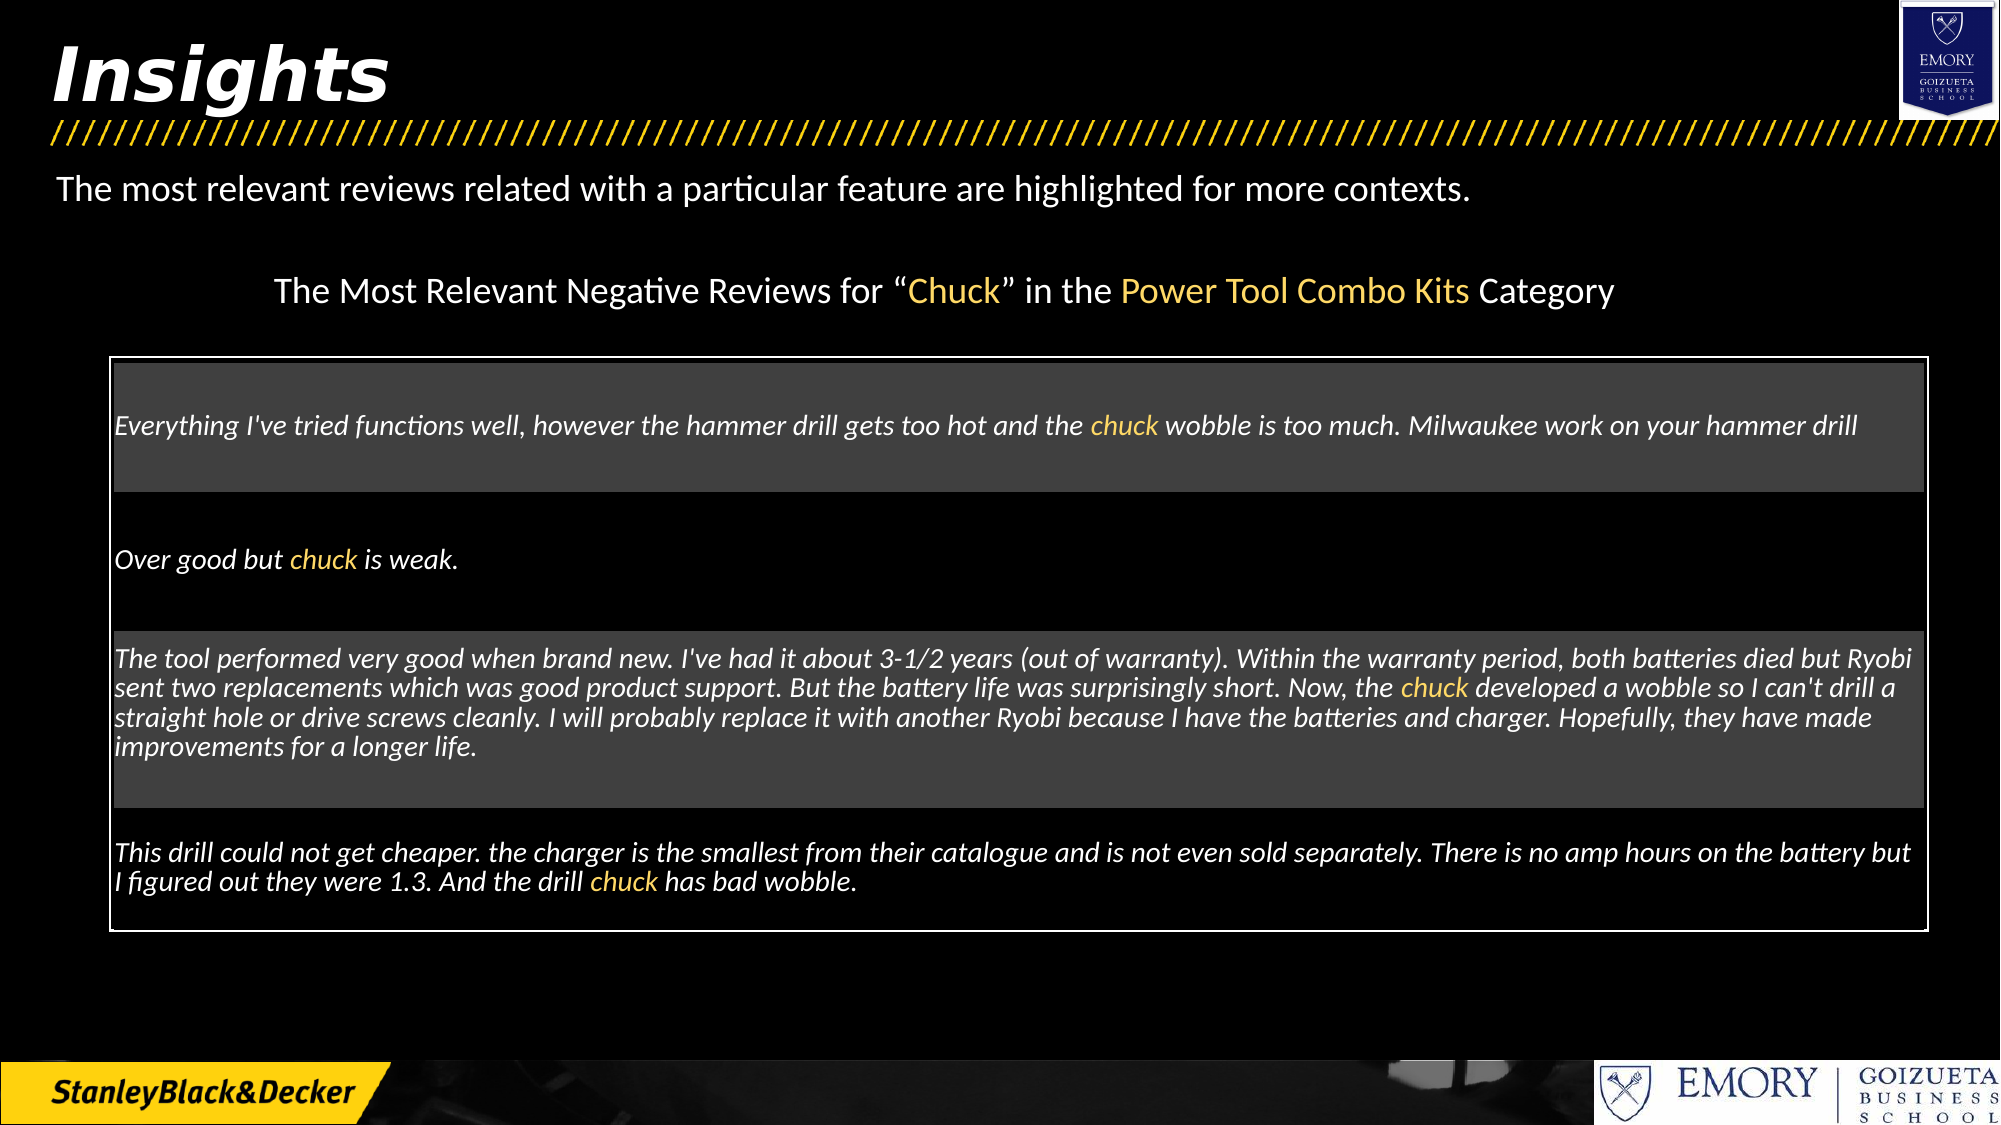

# Insights
The most relevant reviews related with a particular feature are highlighted for more contexts.
The Most Relevant Negative Reviews for “Chuck” in the Power Tool Combo Kits Category

| Everything I've tried functions well, however the hammer drill gets too hot and the chuck wobble is too much. Milwaukee work on your hammer drill |
| --- |
| Over good but chuck is weak. |
| The tool performed very good when brand new. I've had it about 3-1/2 years (out of warranty). Within the warranty period, both batteries died but Ryobi sent two replacements which was good product support. But the battery life was surprisingly short. Now, the chuck developed a wobble so I can't drill a straight hole or drive screws cleanly. I will probably replace it with another Ryobi because I have the batteries and charger. Hopefully, they have made improvements for a longer life. |
| This drill could not get cheaper. the charger is the smallest from their catalogue and is not even sold separately. There is no amp hours on the battery but I figured out they were 1.3. And the drill chuck has bad wobble. |